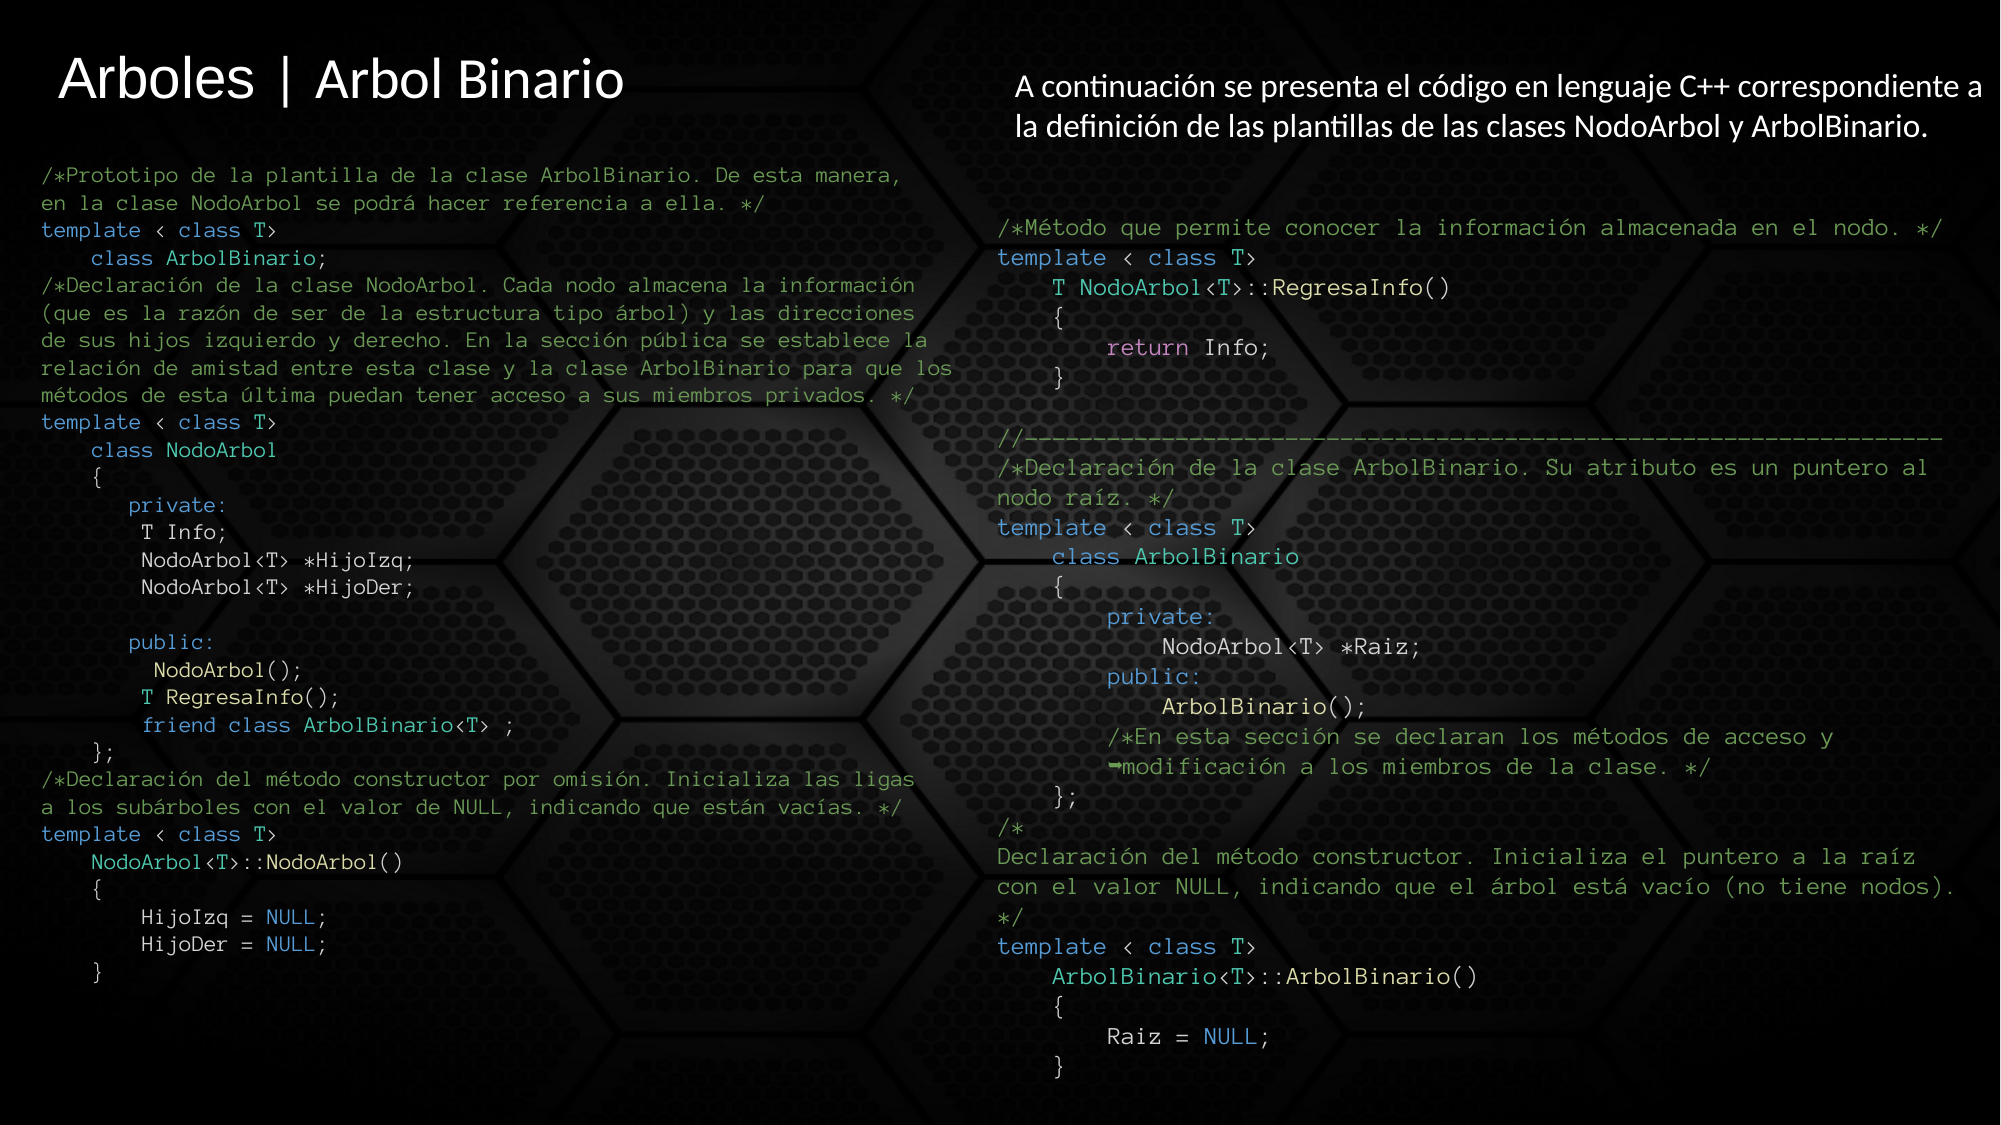

Arboles | Arbol Binario
A continuación se presenta el código en lenguaje C++ correspondiente a la definición de las plantillas de las clases NodoArbol y ArbolBinario.
/*Prototipo de la plantilla de la clase ArbolBinario. De esta manera,
en la clase NodoArbol se podrá hacer referencia a ella. */
template < class T>
    class ArbolBinario;
/*Declaración de la clase NodoArbol. Cada nodo almacena la información
(que es la razón de ser de la estructura tipo árbol) y las direcciones
de sus hijos izquierdo y derecho. En la sección pública se establece la
relación de amistad entre esta clase y la clase ArbolBinario para que los
métodos de esta última puedan tener acceso a sus miembros privados. */
template < class T>
    class NodoArbol
    {
       private:
        T Info;
        NodoArbol<T> *HijoIzq;
        NodoArbol<T> *HijoDer;
       public:
         NodoArbol();
        T RegresaInfo();
        friend class ArbolBinario<T> ;
    };
/*Declaración del método constructor por omisión. Inicializa las ligas
a los subárboles con el valor de NULL, indicando que están vacías. */
template < class T>
    NodoArbol<T>::NodoArbol()
    {
        HijoIzq = NULL;
        HijoDer = NULL;
    }

/*Método que permite conocer la información almacenada en el nodo. */
template < class T>
    T NodoArbol<T>::RegresaInfo()
    {
        return Info;
    }
//-------------------------------------------------------------------
/*Declaración de la clase ArbolBinario. Su atributo es un puntero al
nodo raíz. */
template < class T>
    class ArbolBinario
    {
        private:
            NodoArbol<T> *Raiz;
        public:
            ArbolBinario();
        /*En esta sección se declaran los métodos de acceso y
        ➥modificación a los miembros de la clase. */
    };
/* Declaración del método constructor. Inicializa el puntero a la raíz  con el valor NULL, indicando que el árbol está vacío (no tiene nodos). */
template < class T>
    ArbolBinario<T>::ArbolBinario()
    {
        Raiz = NULL;
    }